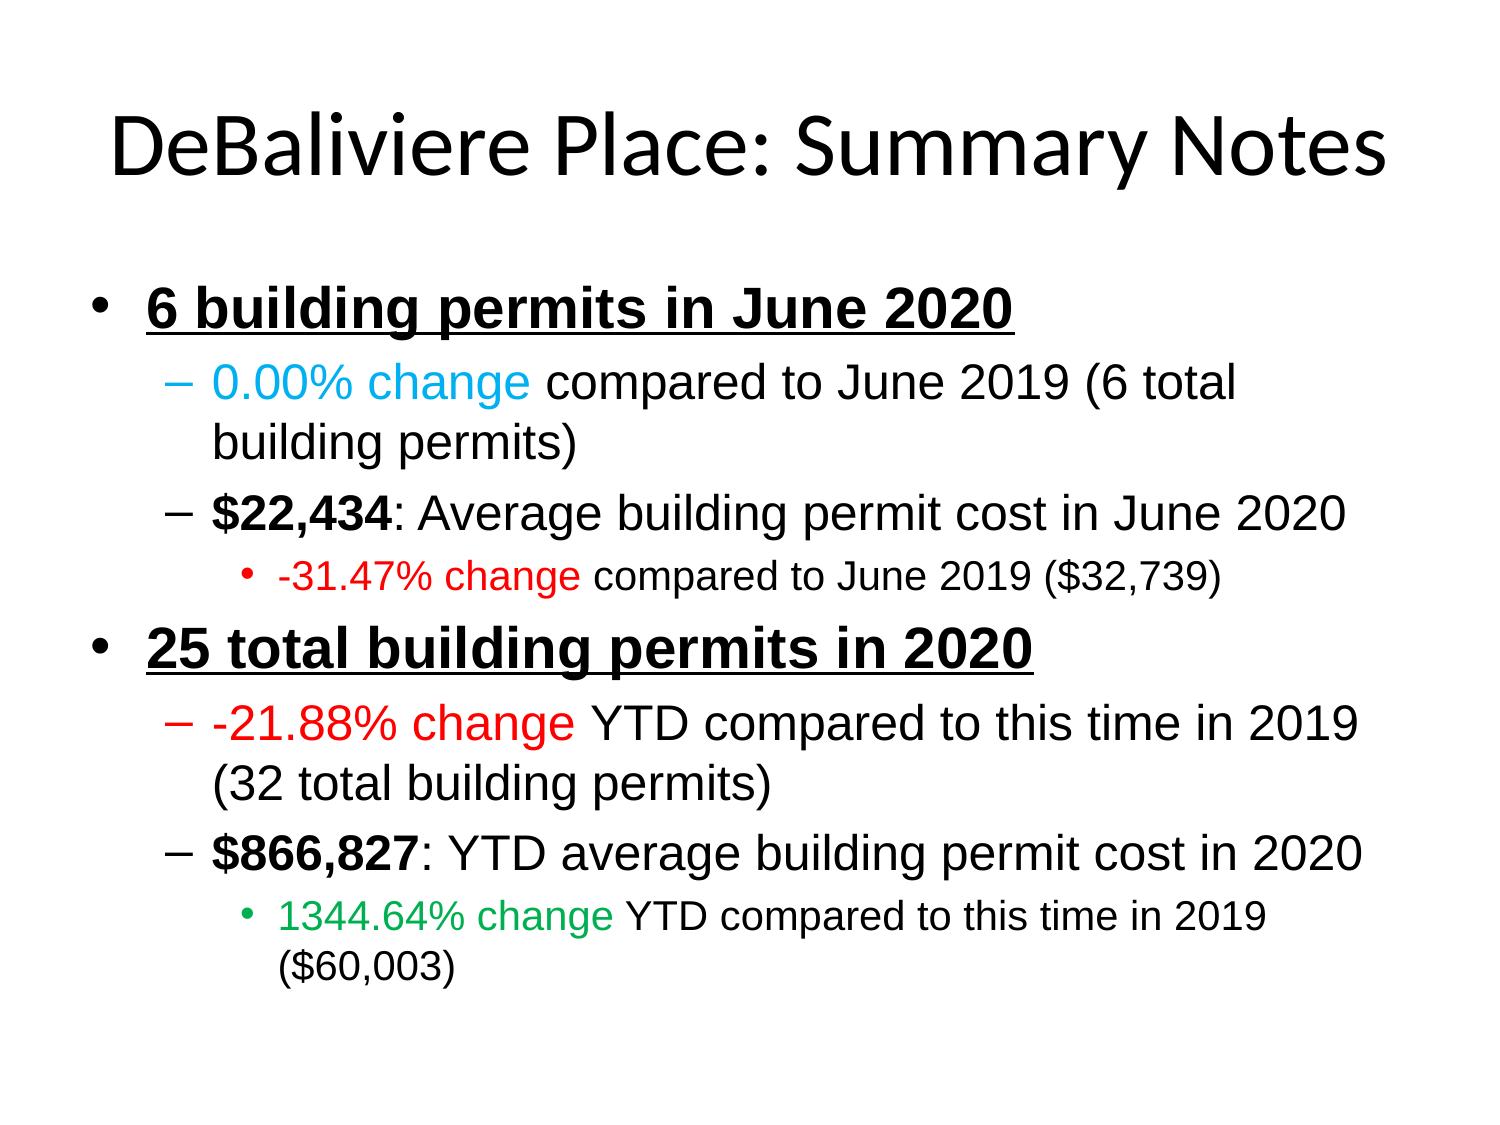

# DeBaliviere Place: Summary Notes
6 building permits in June 2020
0.00% change compared to June 2019 (6 total building permits)
$22,434: Average building permit cost in June 2020
-31.47% change compared to June 2019 ($32,739)
25 total building permits in 2020
-21.88% change YTD compared to this time in 2019 (32 total building permits)
$866,827: YTD average building permit cost in 2020
1344.64% change YTD compared to this time in 2019 ($60,003)